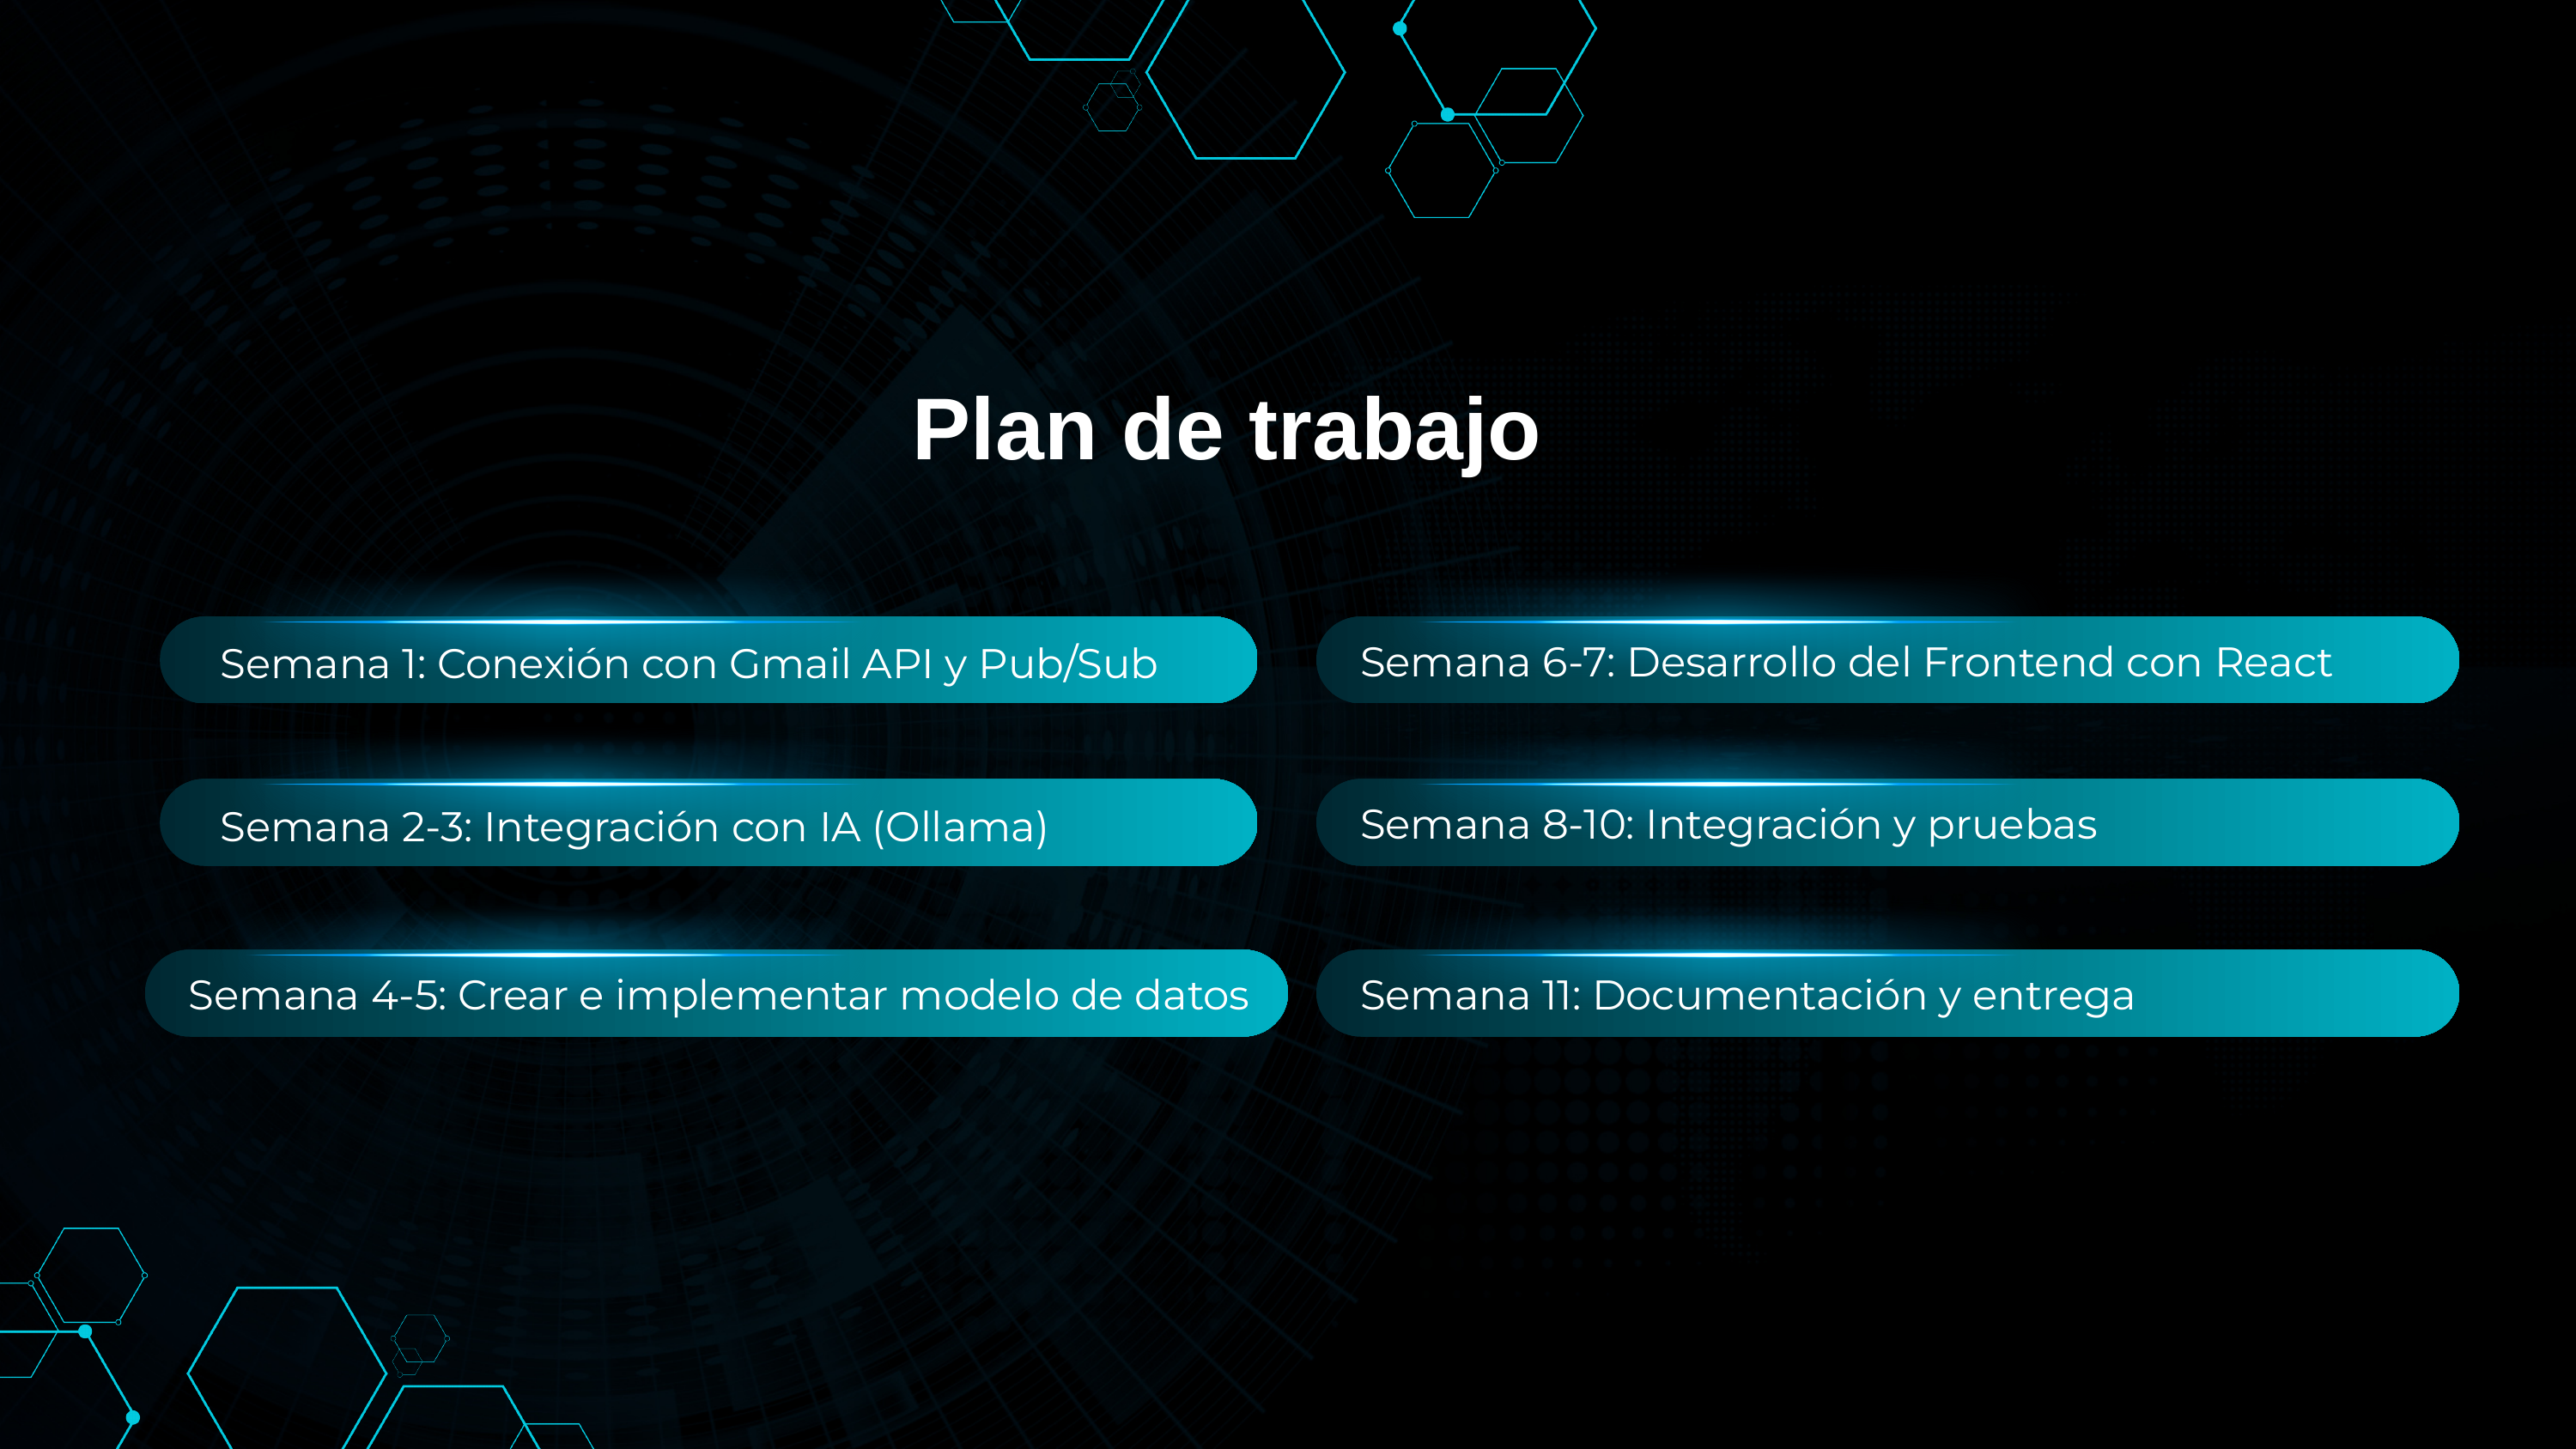

Plan de trabajo

Semana 6-7: Desarrollo del Frontend con React
Semana 1: Conexión con Gmail API y Pub/Sub

Semana 8-10: Integración y pruebas
Semana 2-3: Integración con IA (Ollama)

Semana 4-5: Crear e implementar modelo de datos
Semana 11: Documentación y entrega